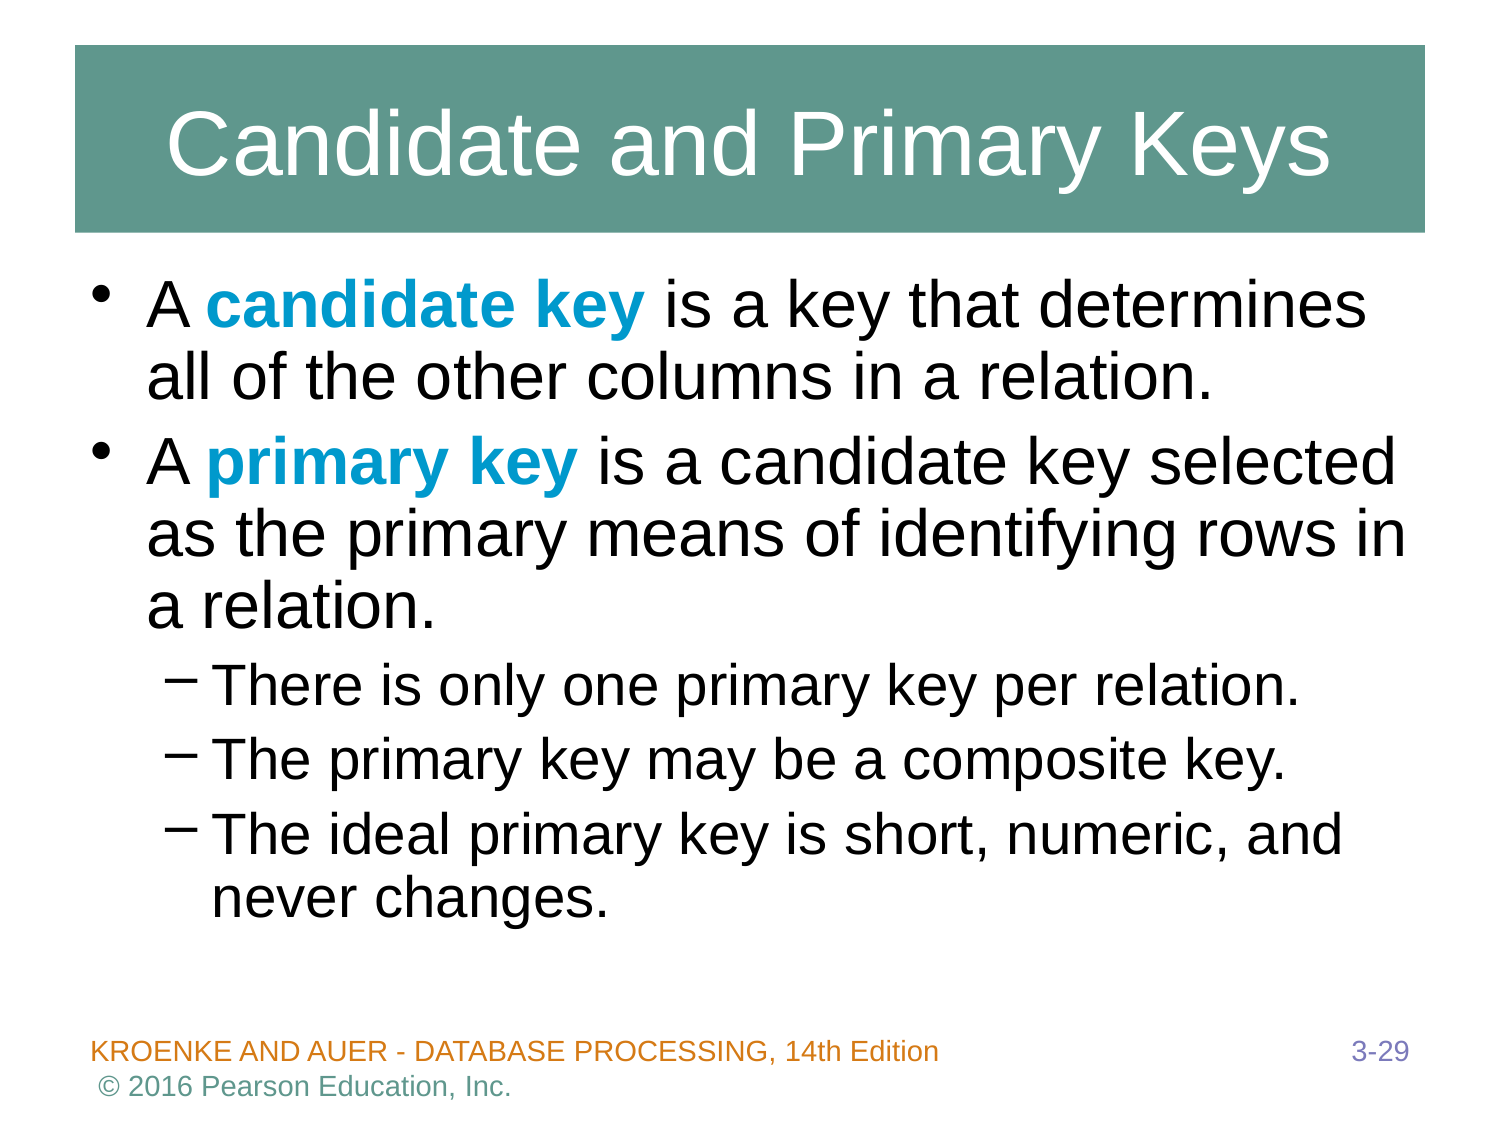

# Candidate and Primary Keys
A candidate key is a key that determines all of the other columns in a relation.
A primary key is a candidate key selected as the primary means of identifying rows in a relation.
There is only one primary key per relation.
The primary key may be a composite key.
The ideal primary key is short, numeric, and never changes.
3-29

KROENKE AND AUER - DATABASE PROCESSING, 14th Edition  © 2016 Pearson Education, Inc.